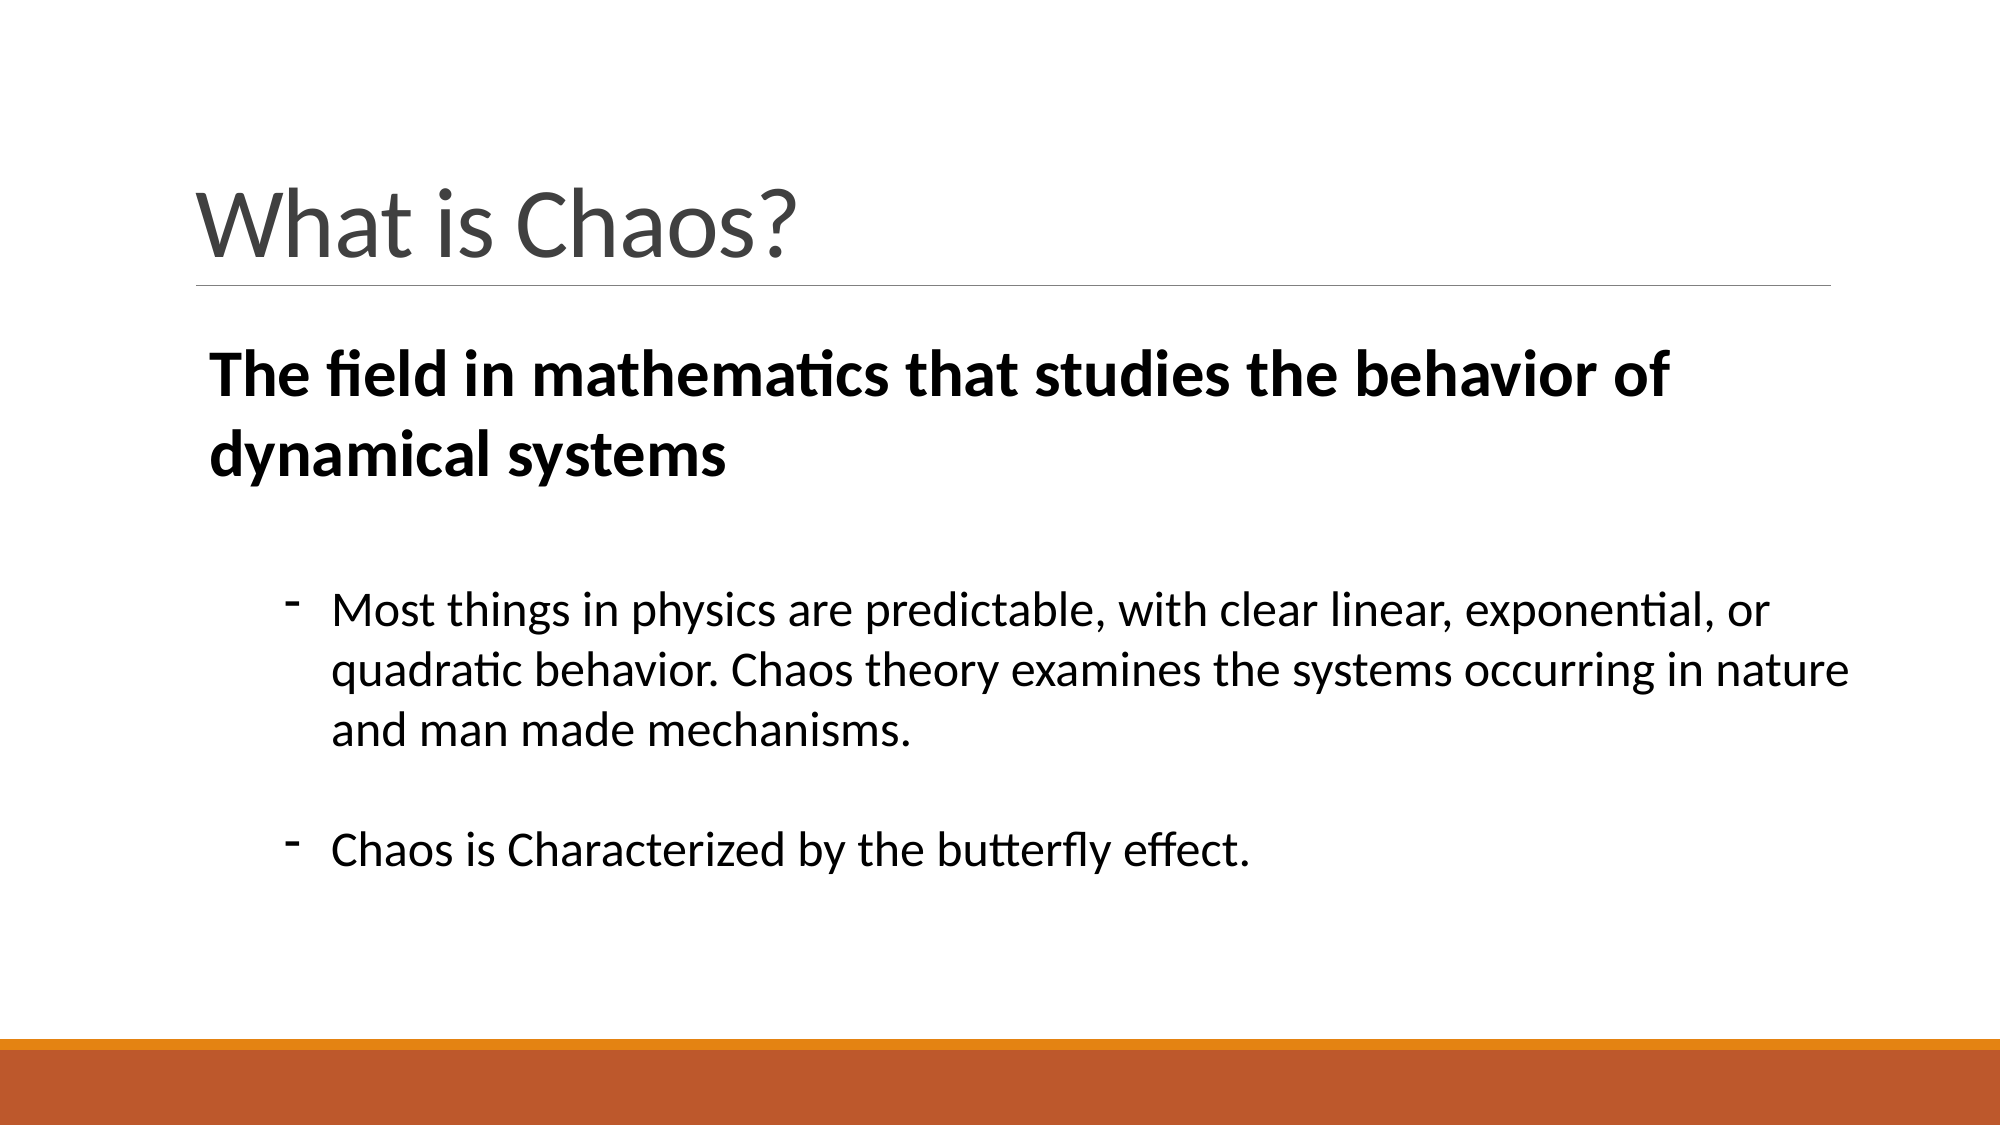

# What is Chaos?
The field in mathematics that studies the behavior of dynamical systems
Most things in physics are predictable, with clear linear, exponential, or quadratic behavior. Chaos theory examines the systems occurring in nature and man made mechanisms.

Chaos is Characterized by the butterfly effect.